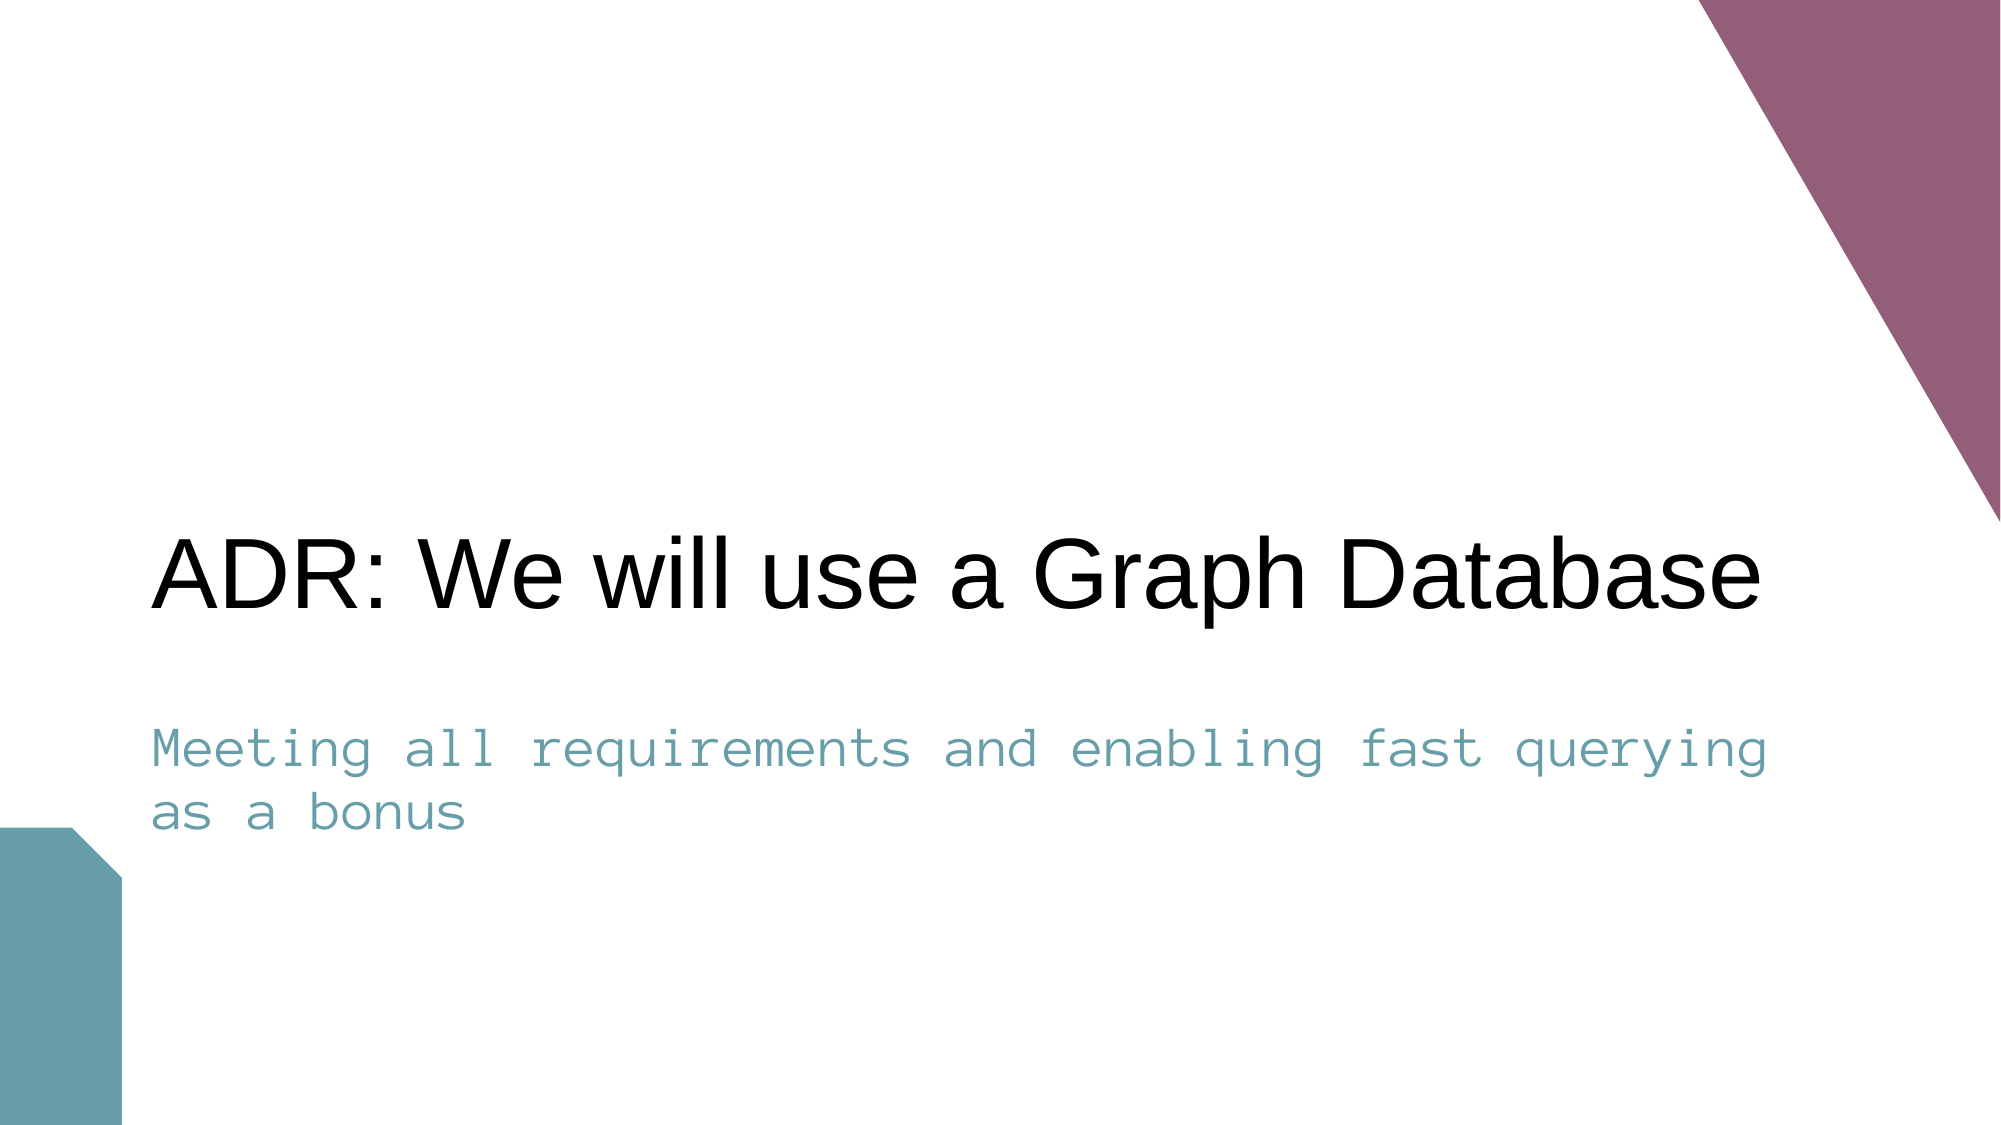

# ADR: We will use a Graph Database
Meeting all requirements and enabling fast querying as a bonus